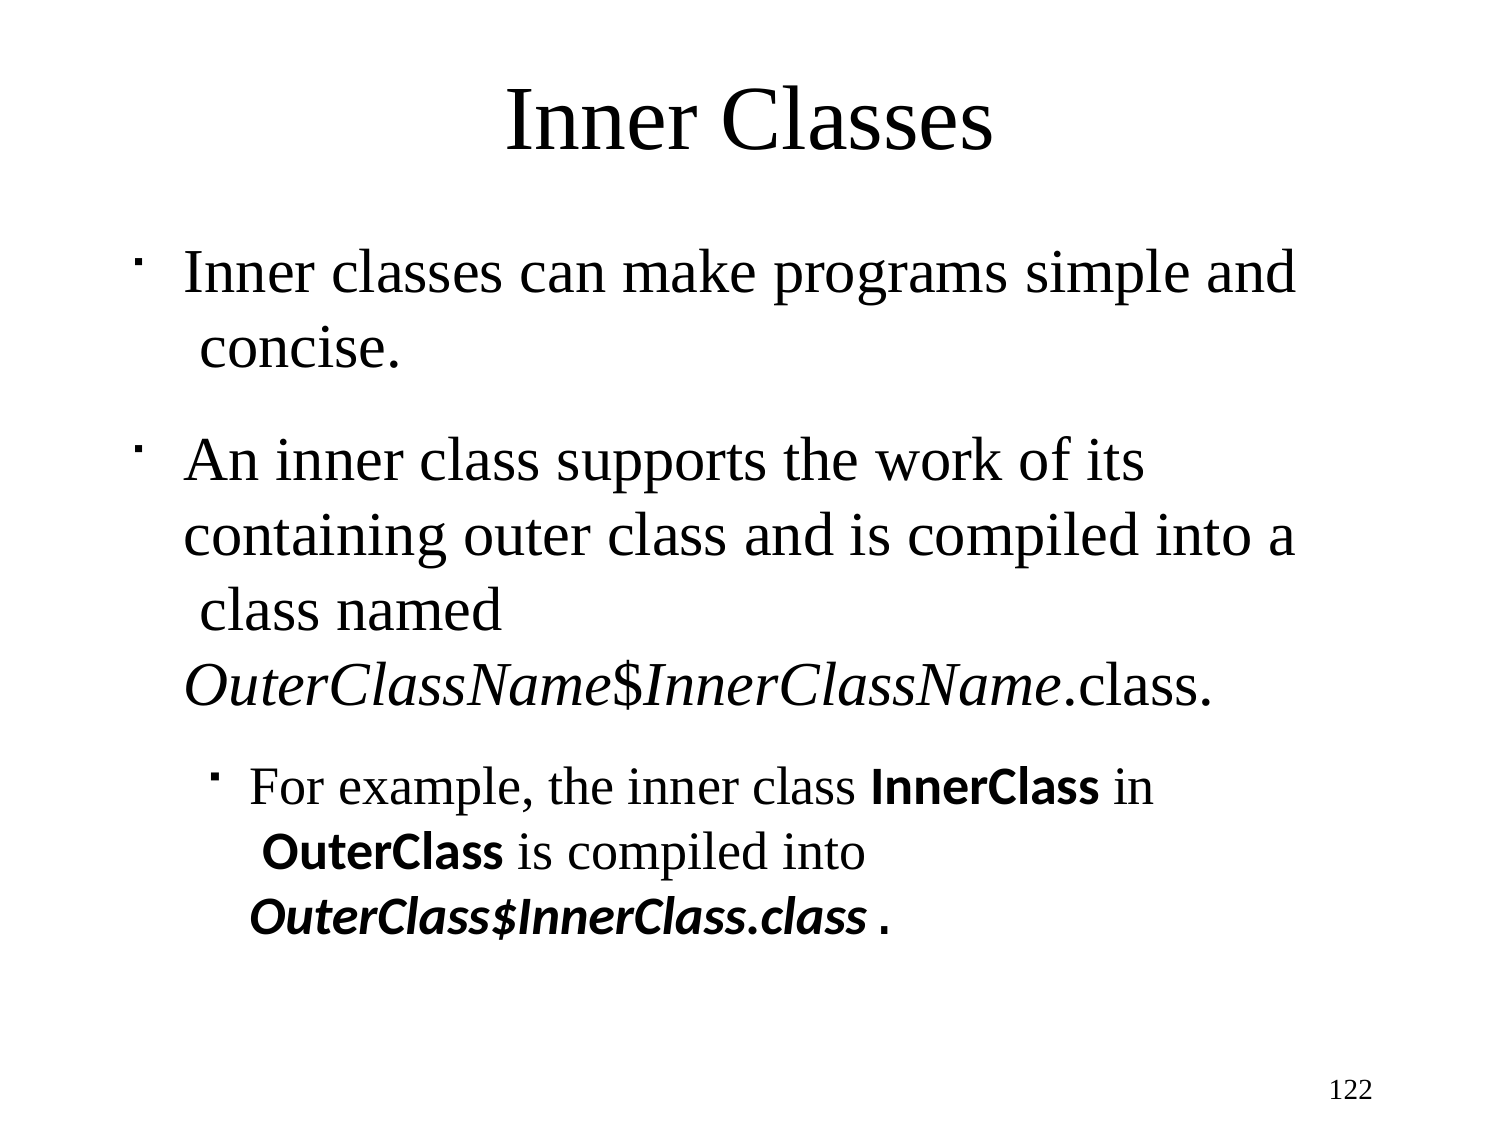

# Inner Classes
Inner classes can make programs simple and  concise.
An inner class supports the work of its  containing outer class and is compiled into a  class named  OuterClassName$InnerClassName.class.
For example, the inner class InnerClass in  OuterClass is compiled into  OuterClass$InnerClass.class.
122